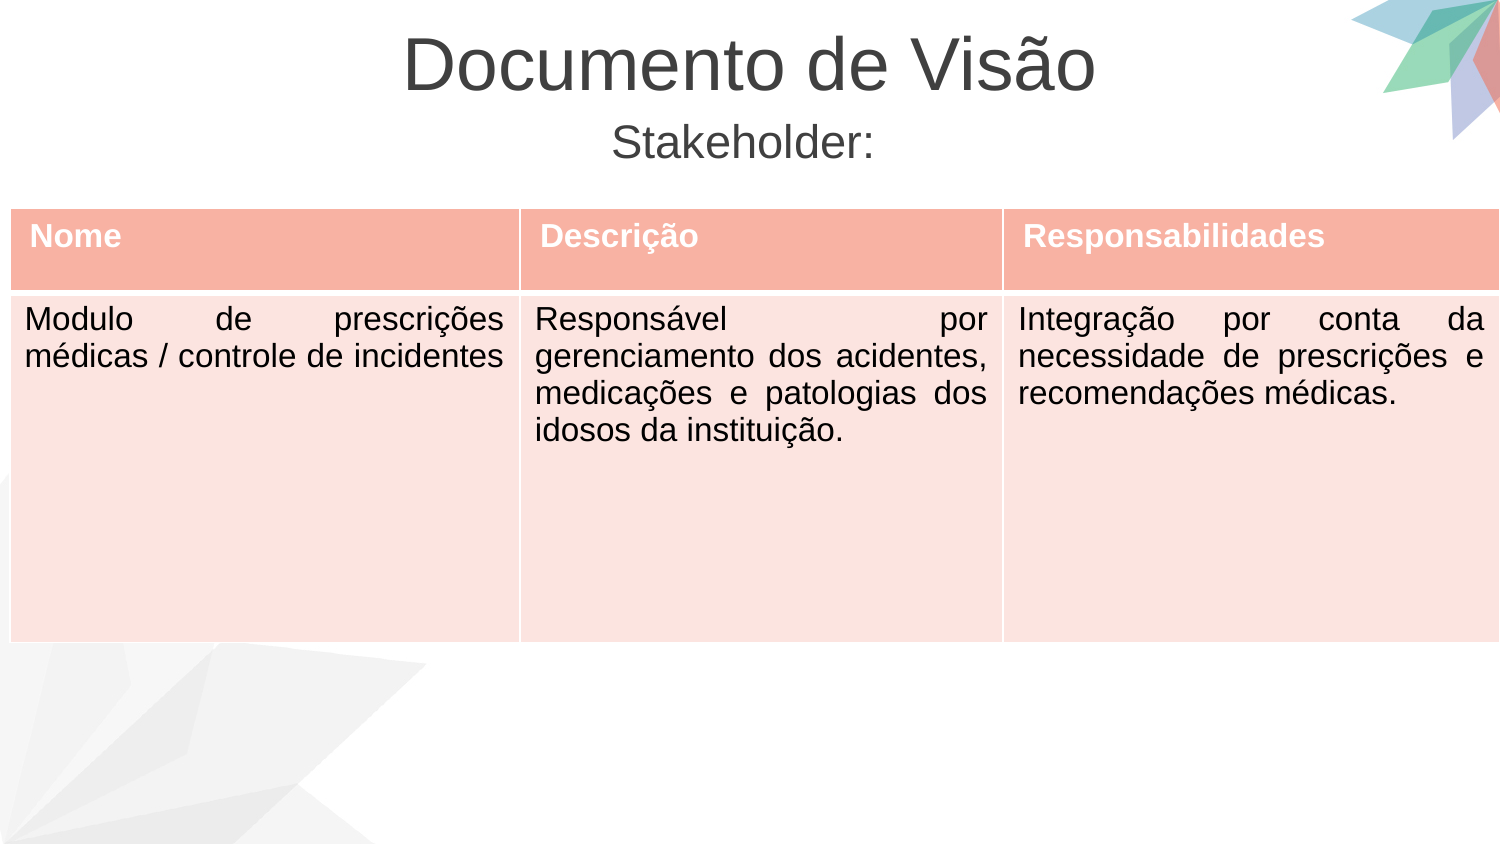

Documento de Visão
Stakeholder:
| Nome | Descrição | Responsabilidades |
| --- | --- | --- |
| Modulo de prescrições médicas / controle de incidentes | Responsável por gerenciamento dos acidentes, medicações e patologias dos idosos da instituição. | Integração por conta da necessidade de prescrições e recomendações médicas. |